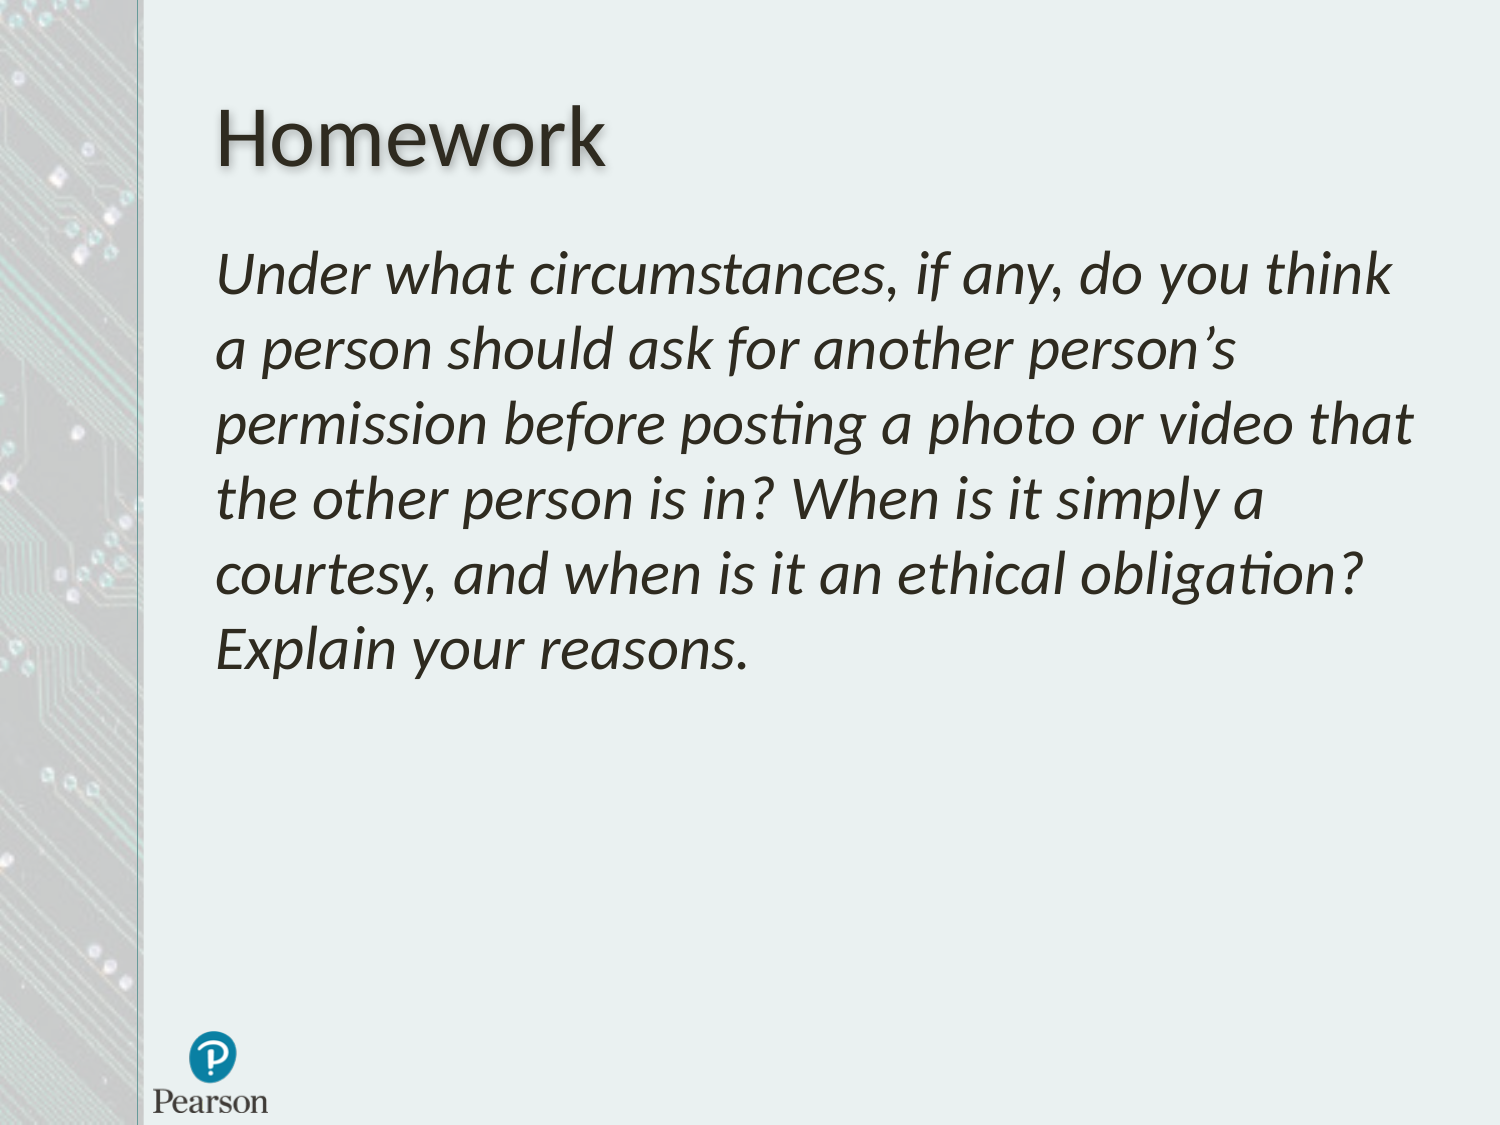

# Homework
Under what circumstances, if any, do you think a person should ask for another person’s permission before posting a photo or video that the other person is in? When is it simply a courtesy, and when is it an ethical obligation? Explain your reasons.